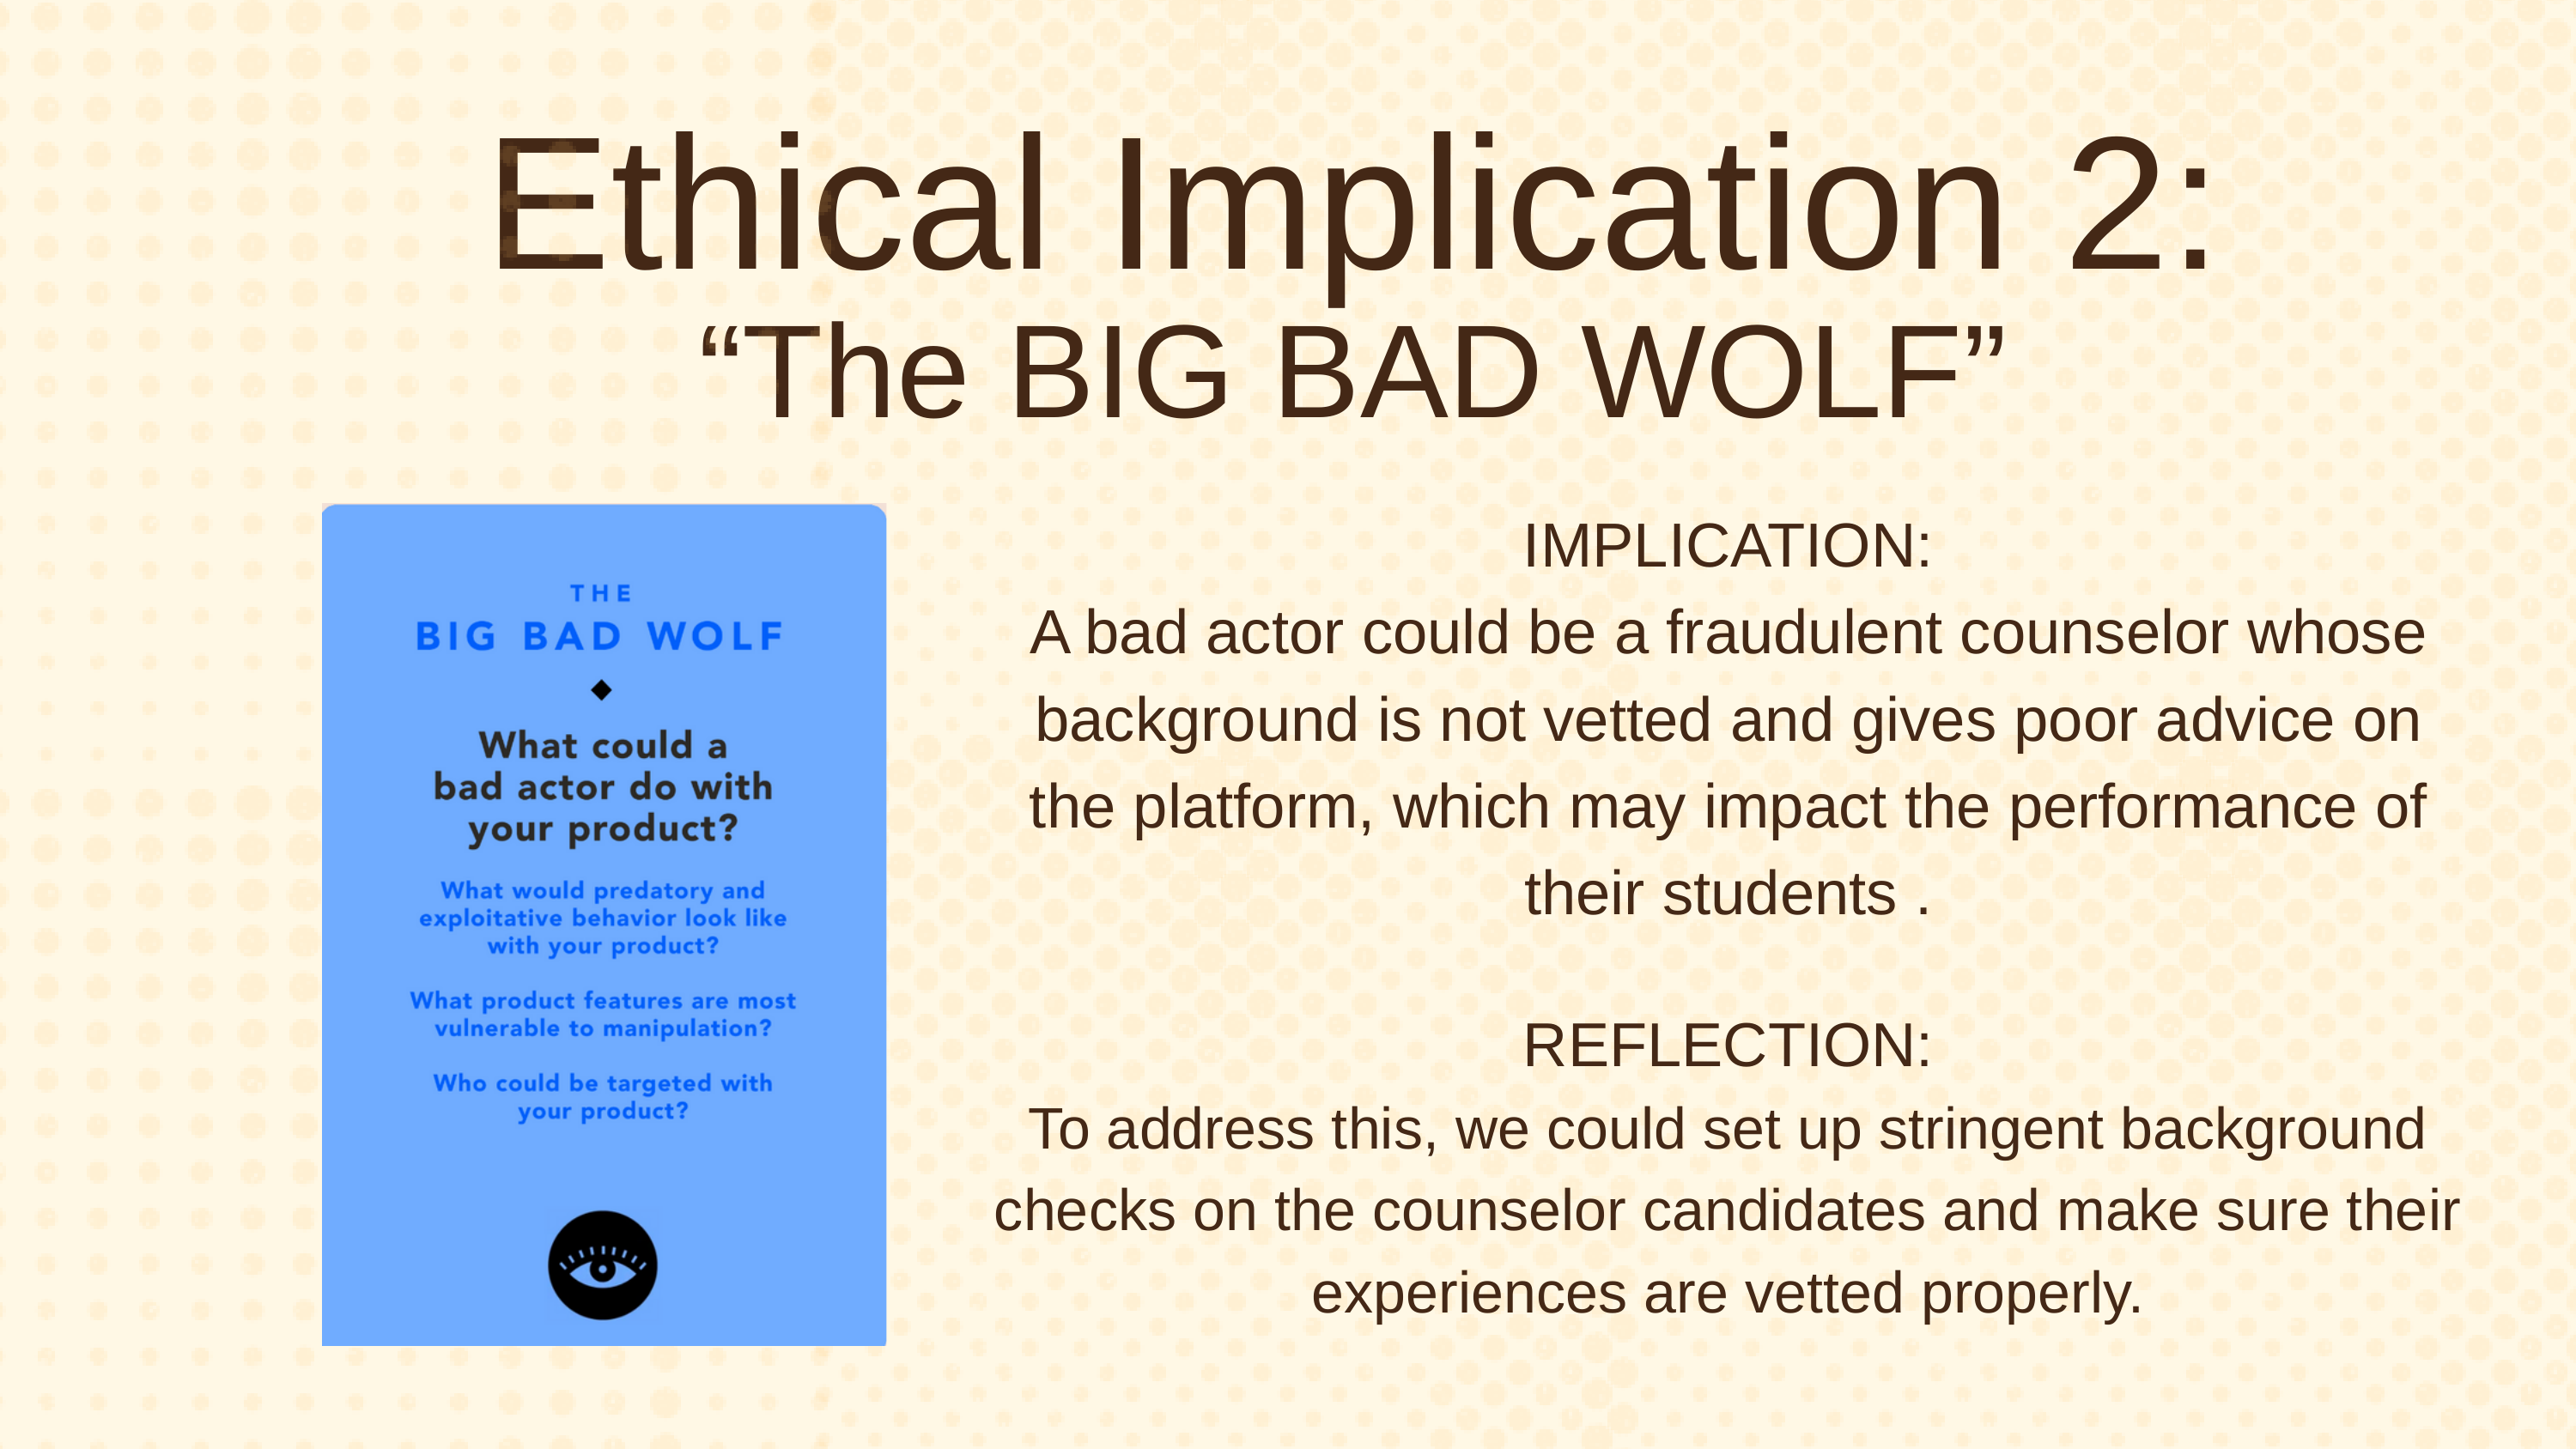

Ethical Implication 2:
“The BIG BAD WOLF”
IMPLICATION:
A bad actor could be a fraudulent counselor whose background is not vetted and gives poor advice on the platform, which may impact the performance of their students .

REFLECTION:
To address this, we could set up stringent background checks on the counselor candidates and make sure their experiences are vetted properly.